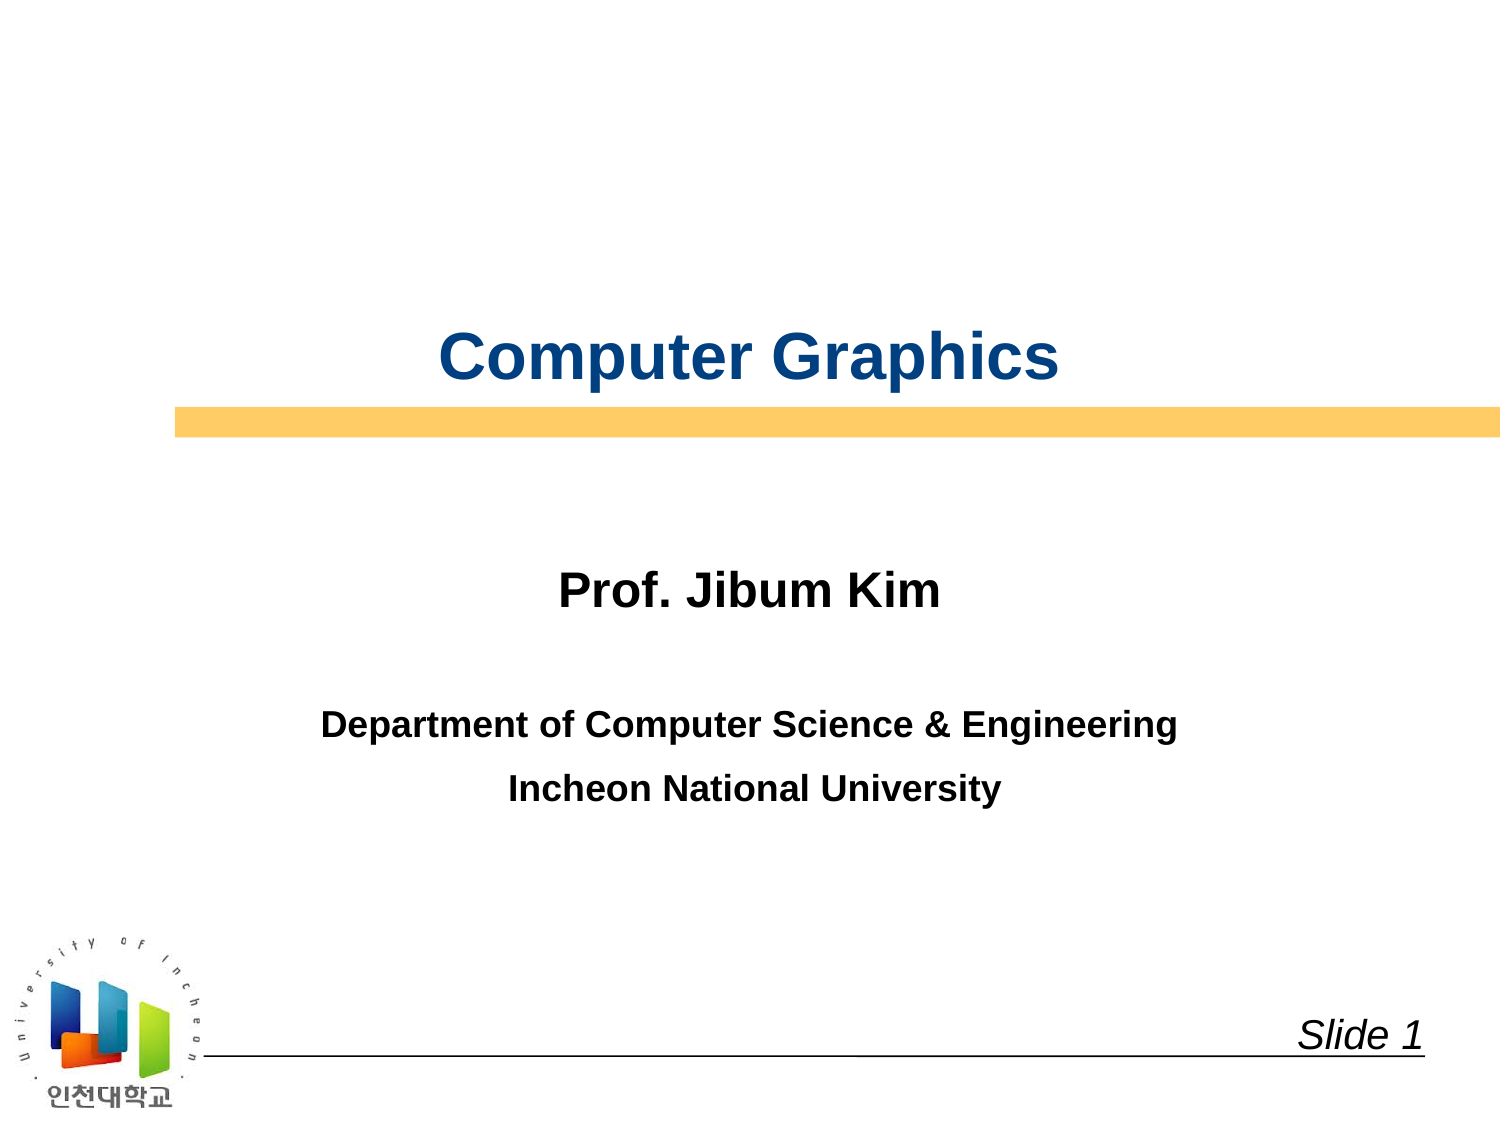

# Computer Graphics
Prof. Jibum Kim

Department of Computer Science & Engineering
 Incheon National University

Slide 1